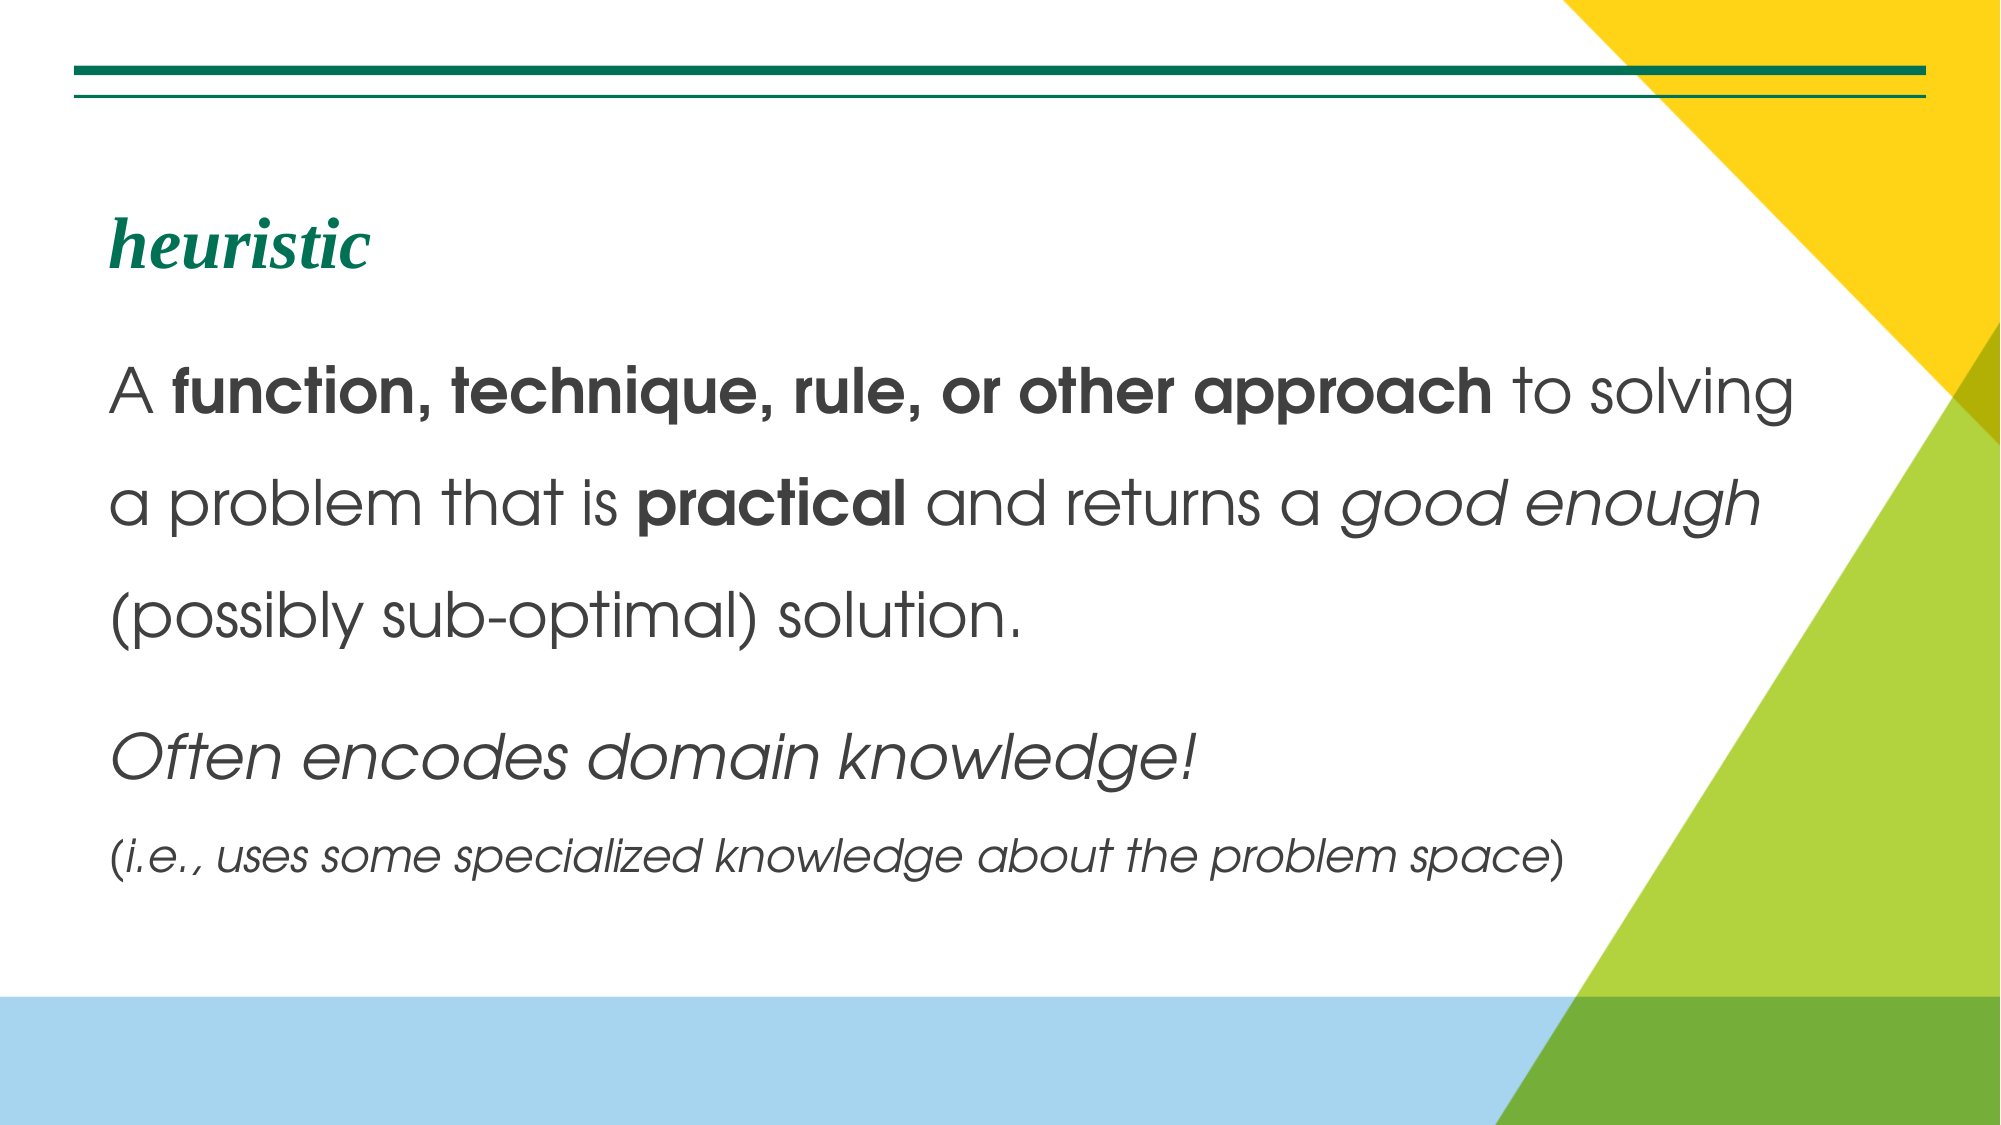

# heuristic
A function, technique, rule, or other approach to solving a problem that is practical and returns a good enough (possibly sub-optimal) solution.
Often encodes domain knowledge!
(i.e., uses some specialized knowledge about the problem space)